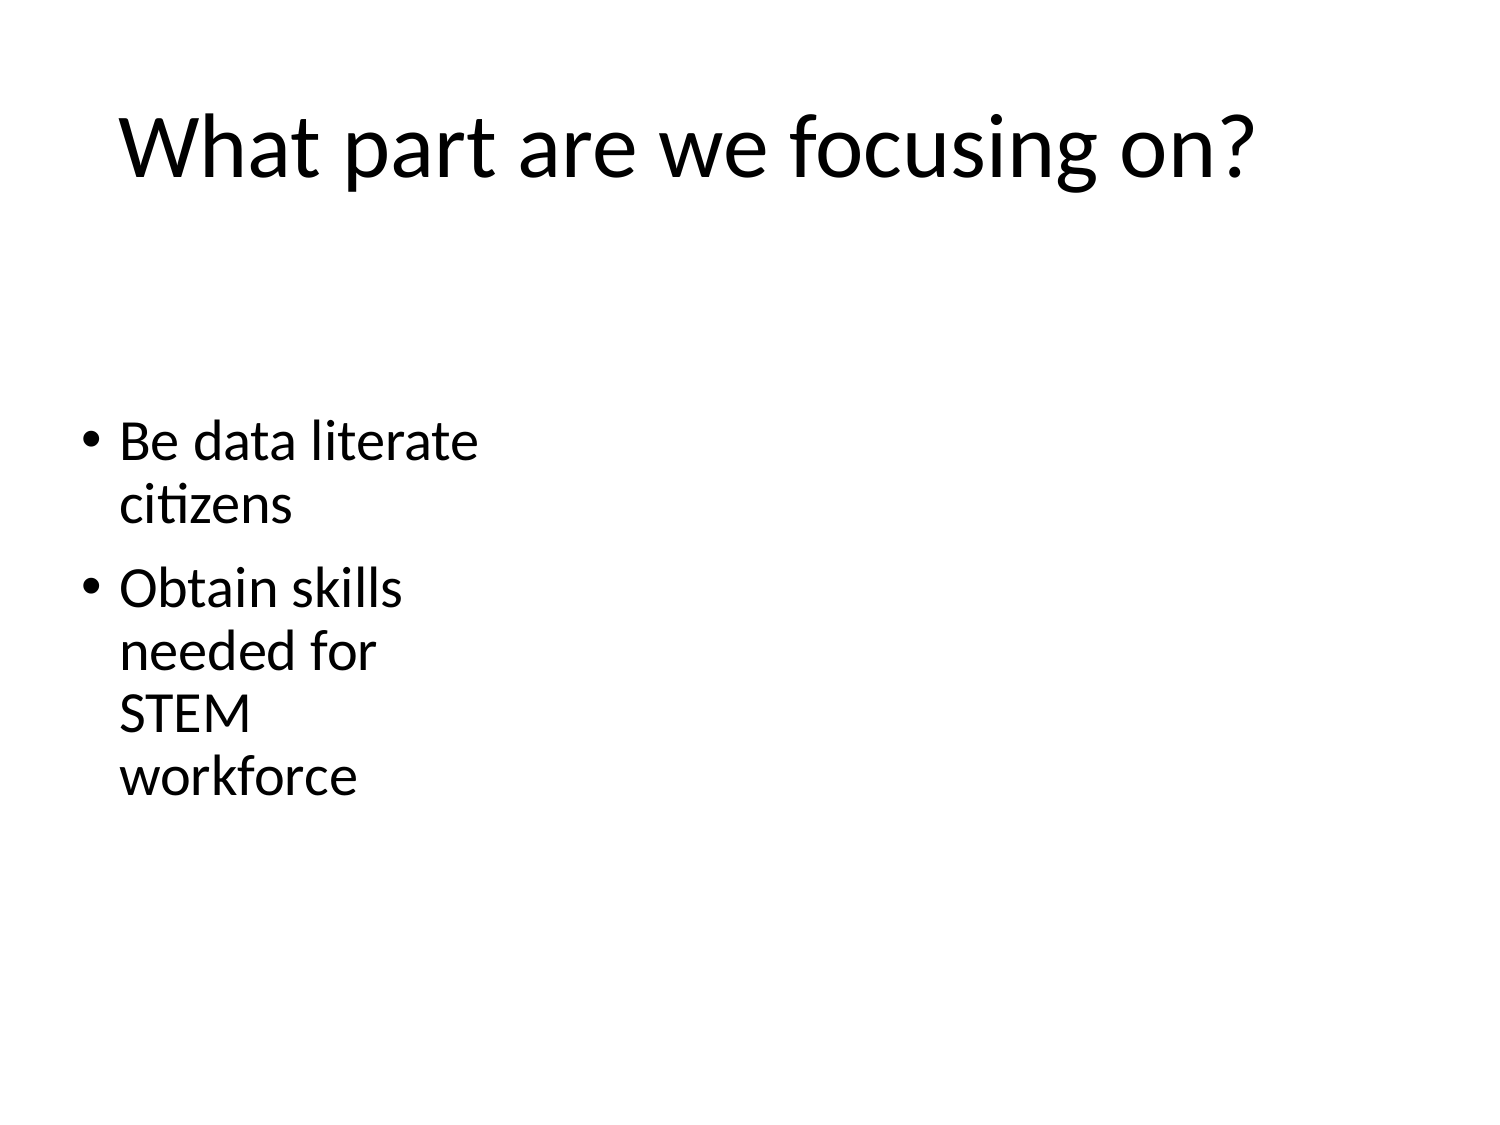

# What part are we focusing on?
Be data literate citizens
Obtain skills needed for STEM workforce